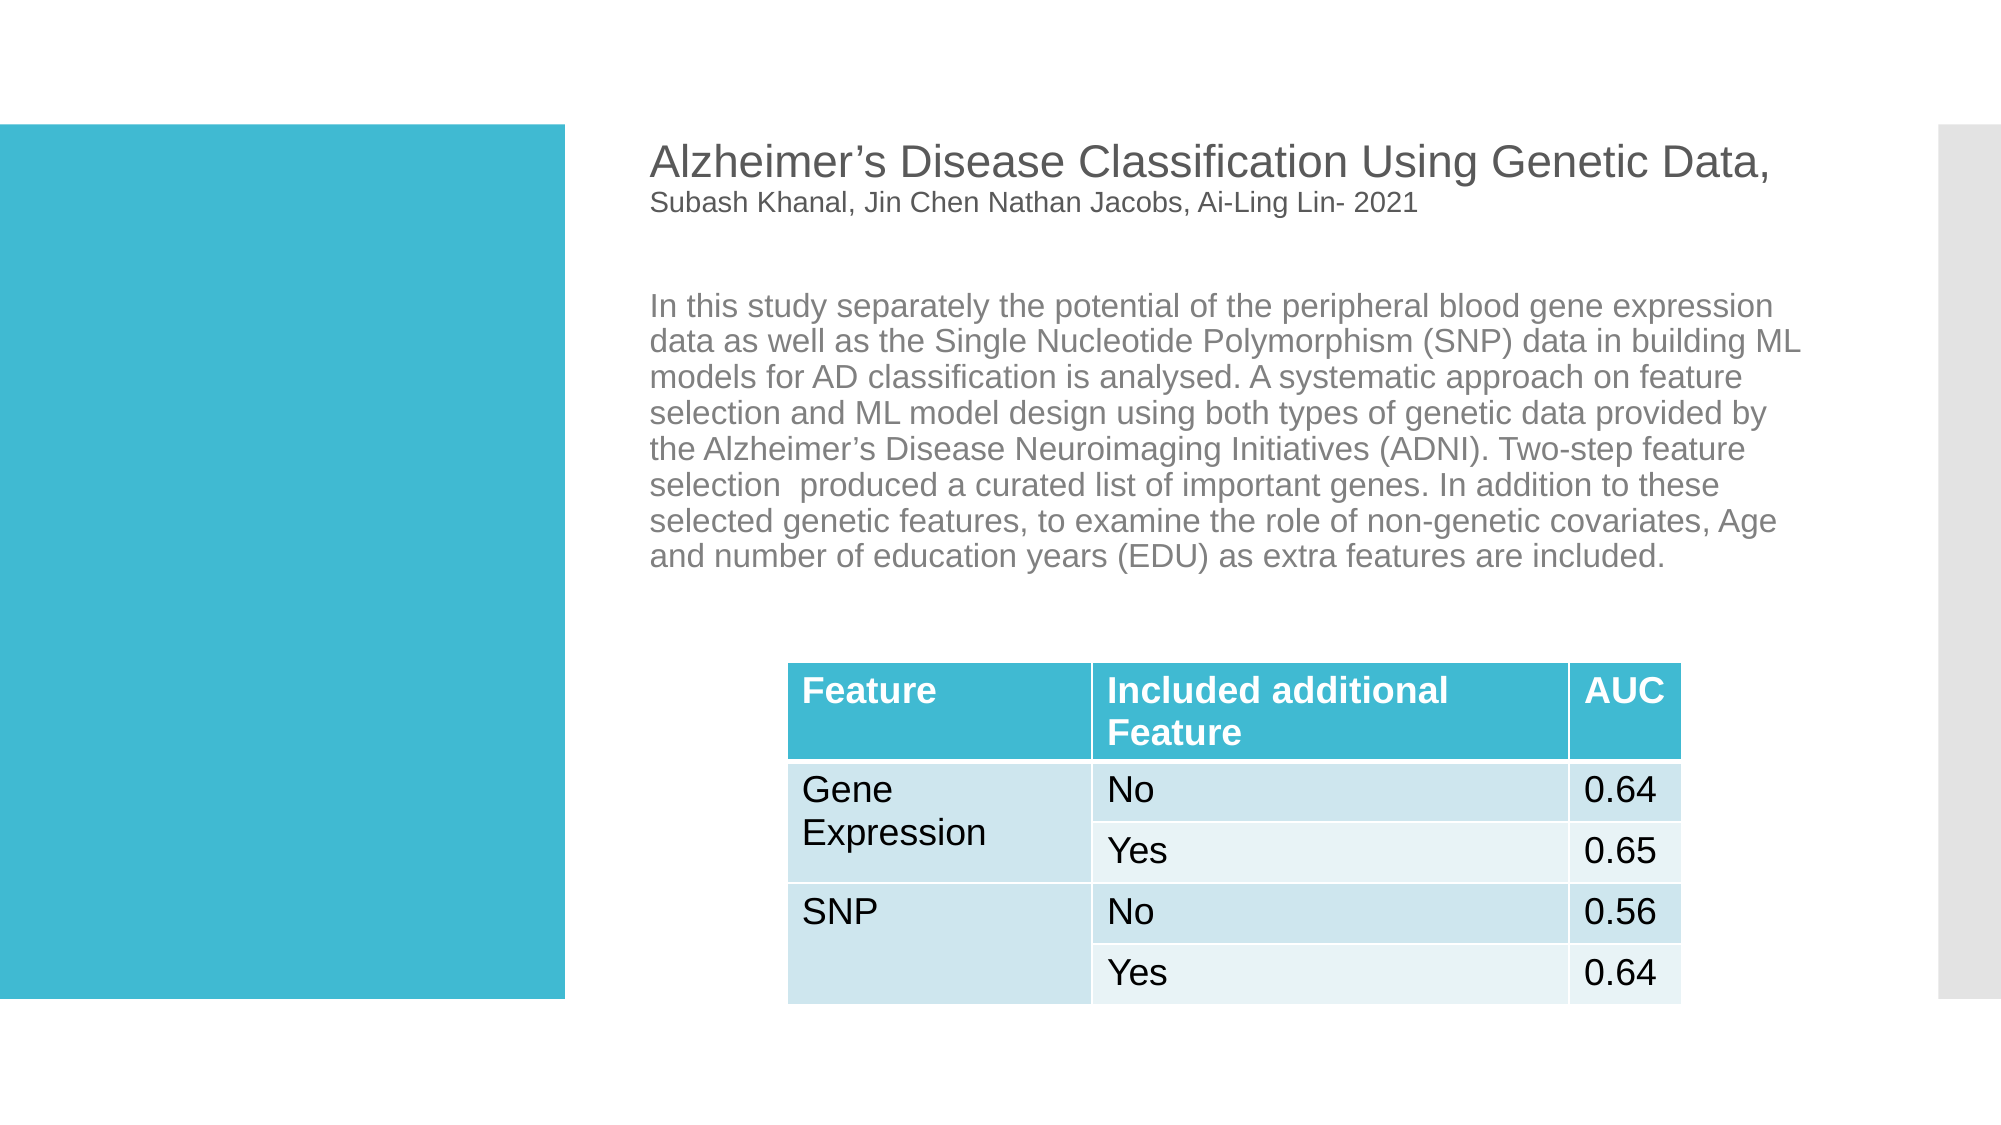

Alzheimer’s Disease Classification Using Genetic Data, Subash Khanal, Jin Chen Nathan Jacobs, Ai-Ling Lin- 2021
# In this study separately the potential of the peripheral blood gene expression data as well as the Single Nucleotide Polymorphism (SNP) data in building ML models for AD classification is analysed. A systematic approach on feature selection and ML model design using both types of genetic data provided by the Alzheimer’s Disease Neuroimaging Initiatives (ADNI). Two-step feature selection  produced a curated list of important genes. In addition to these selected genetic features, to examine the role of non-genetic covariates, Age and number of education years (EDU) as extra features are included.
| Feature | Included additional Feature | AUC |
| --- | --- | --- |
| Gene Expression | No | 0.64 |
|  | Yes | 0.65 |
| SNP | No | 0.56 |
|  | Yes | 0.64 |